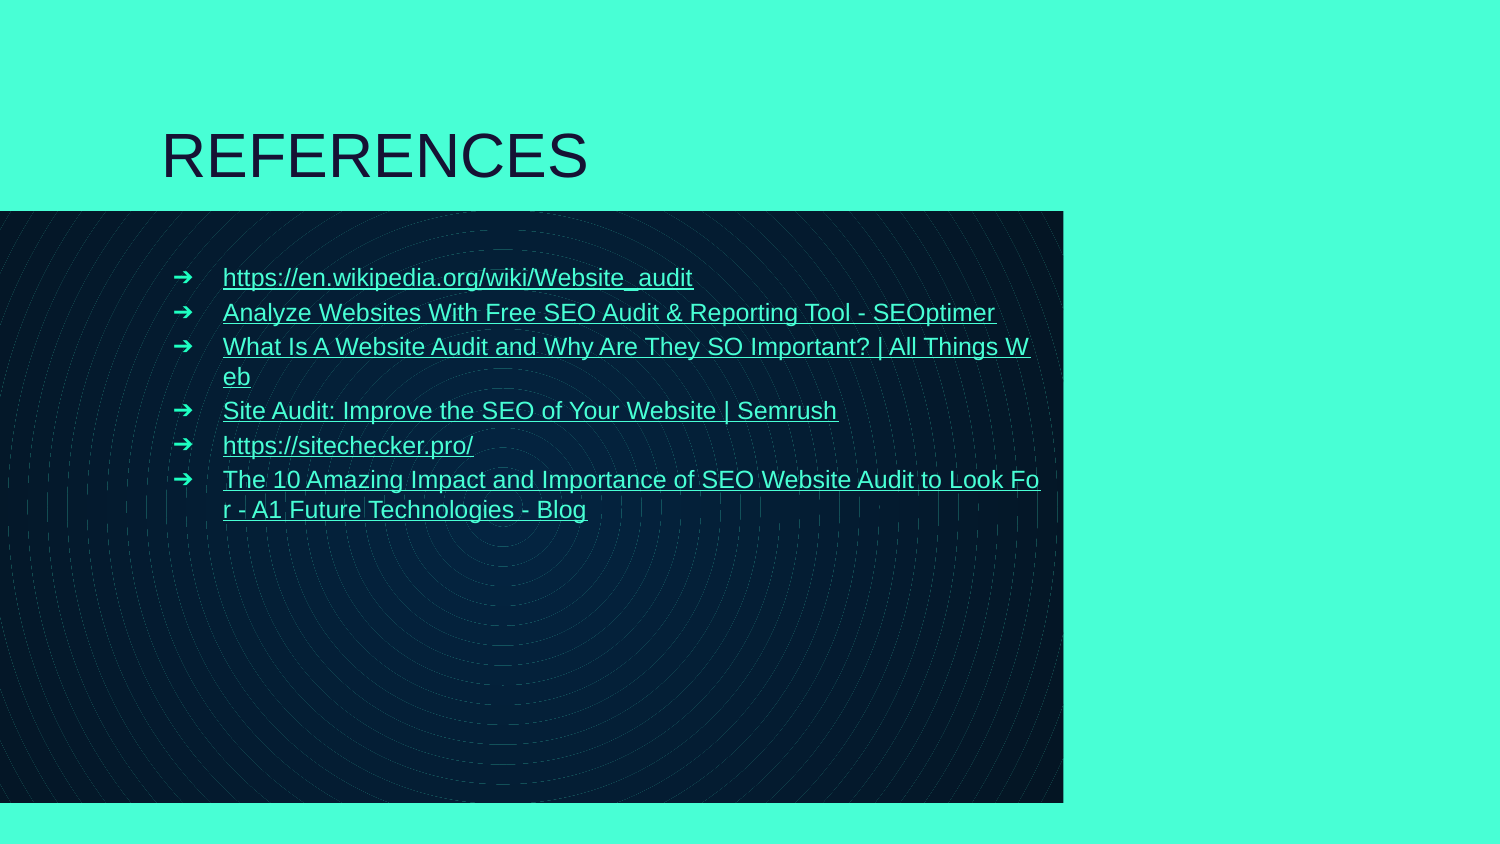

# REFERENCES
https://en.wikipedia.org/wiki/Website_audit
Analyze Websites With Free SEO Audit & Reporting Tool - SEOptimer
What Is A Website Audit and Why Are They SO Important? | All Things Web
Site Audit: Improve the SEO of Your Website | Semrush
https://sitechecker.pro/
The 10 Amazing Impact and Importance of SEO Website Audit to Look For - A1 Future Technologies - Blog